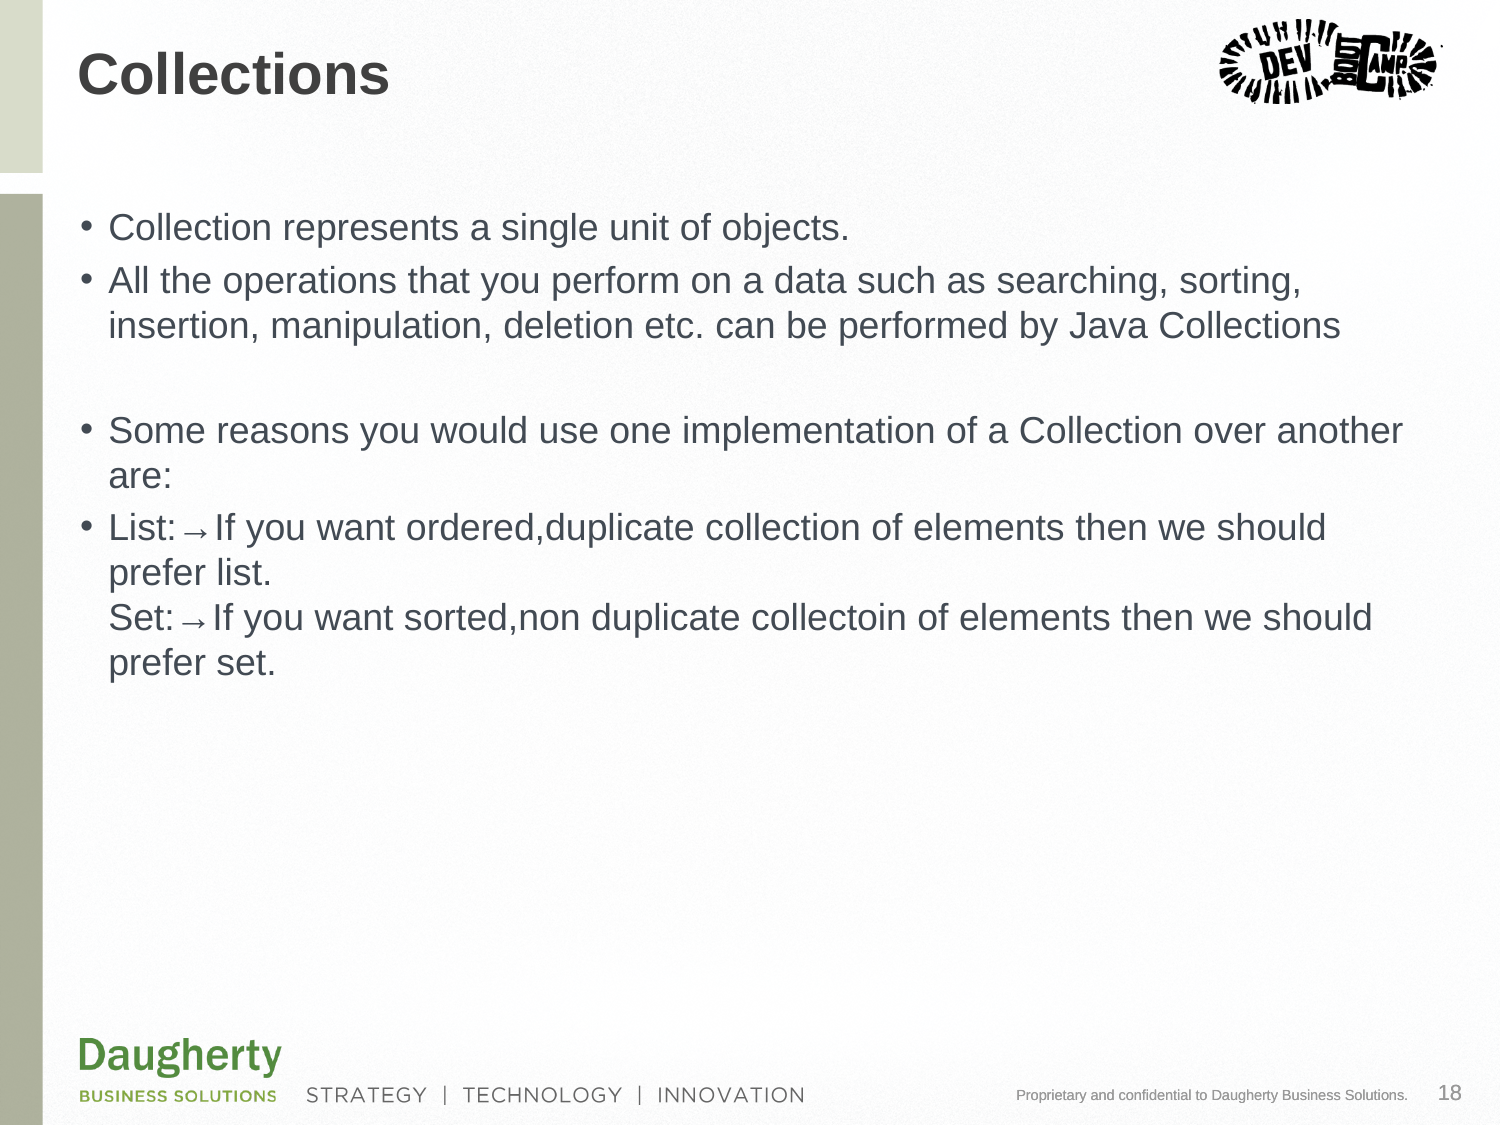

# Collections

Collection represents a single unit of objects.
All the operations that you perform on a data such as searching, sorting, insertion, manipulation, deletion etc. can be performed by Java Collections

Some reasons you would use one implementation of a Collection over another are:
List:→If you want ordered,duplicate collection of elements then we should prefer list.
Set:→If you want sorted,non duplicate collectoin of elements then we should prefer set.
18
Proprietary and confidential to Daugherty Business Solutions.